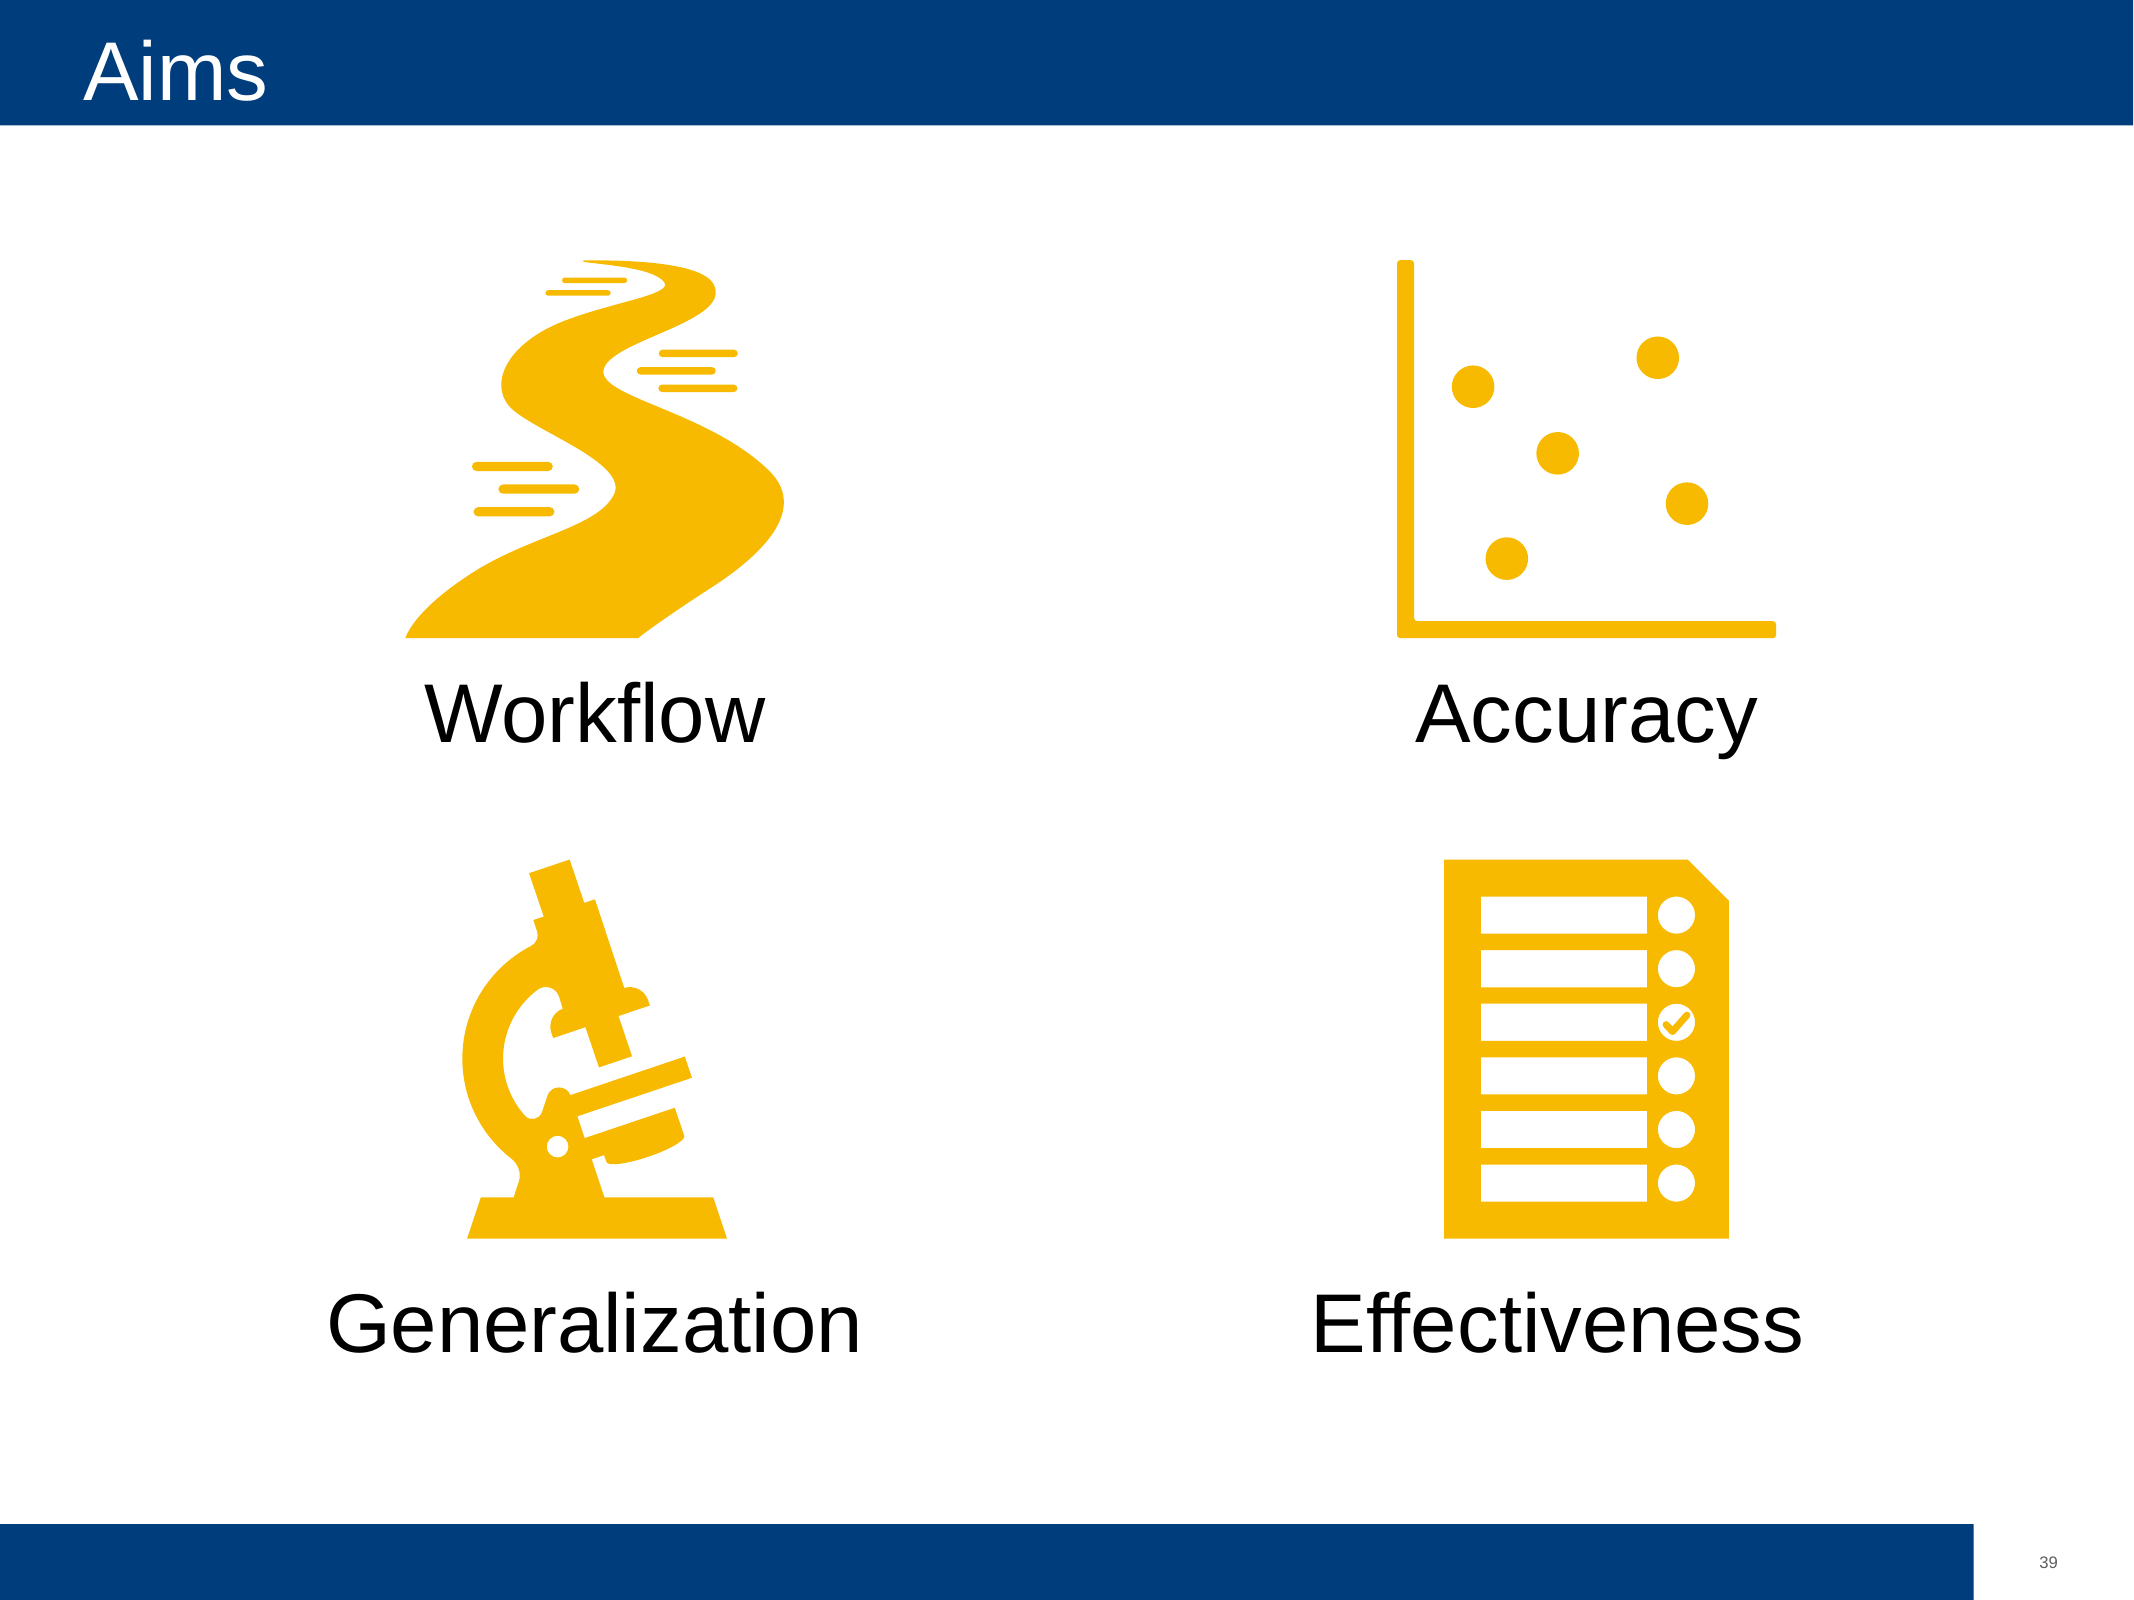

# Aims

Accuracy

Workflow

Generalization

Effectiveness
39